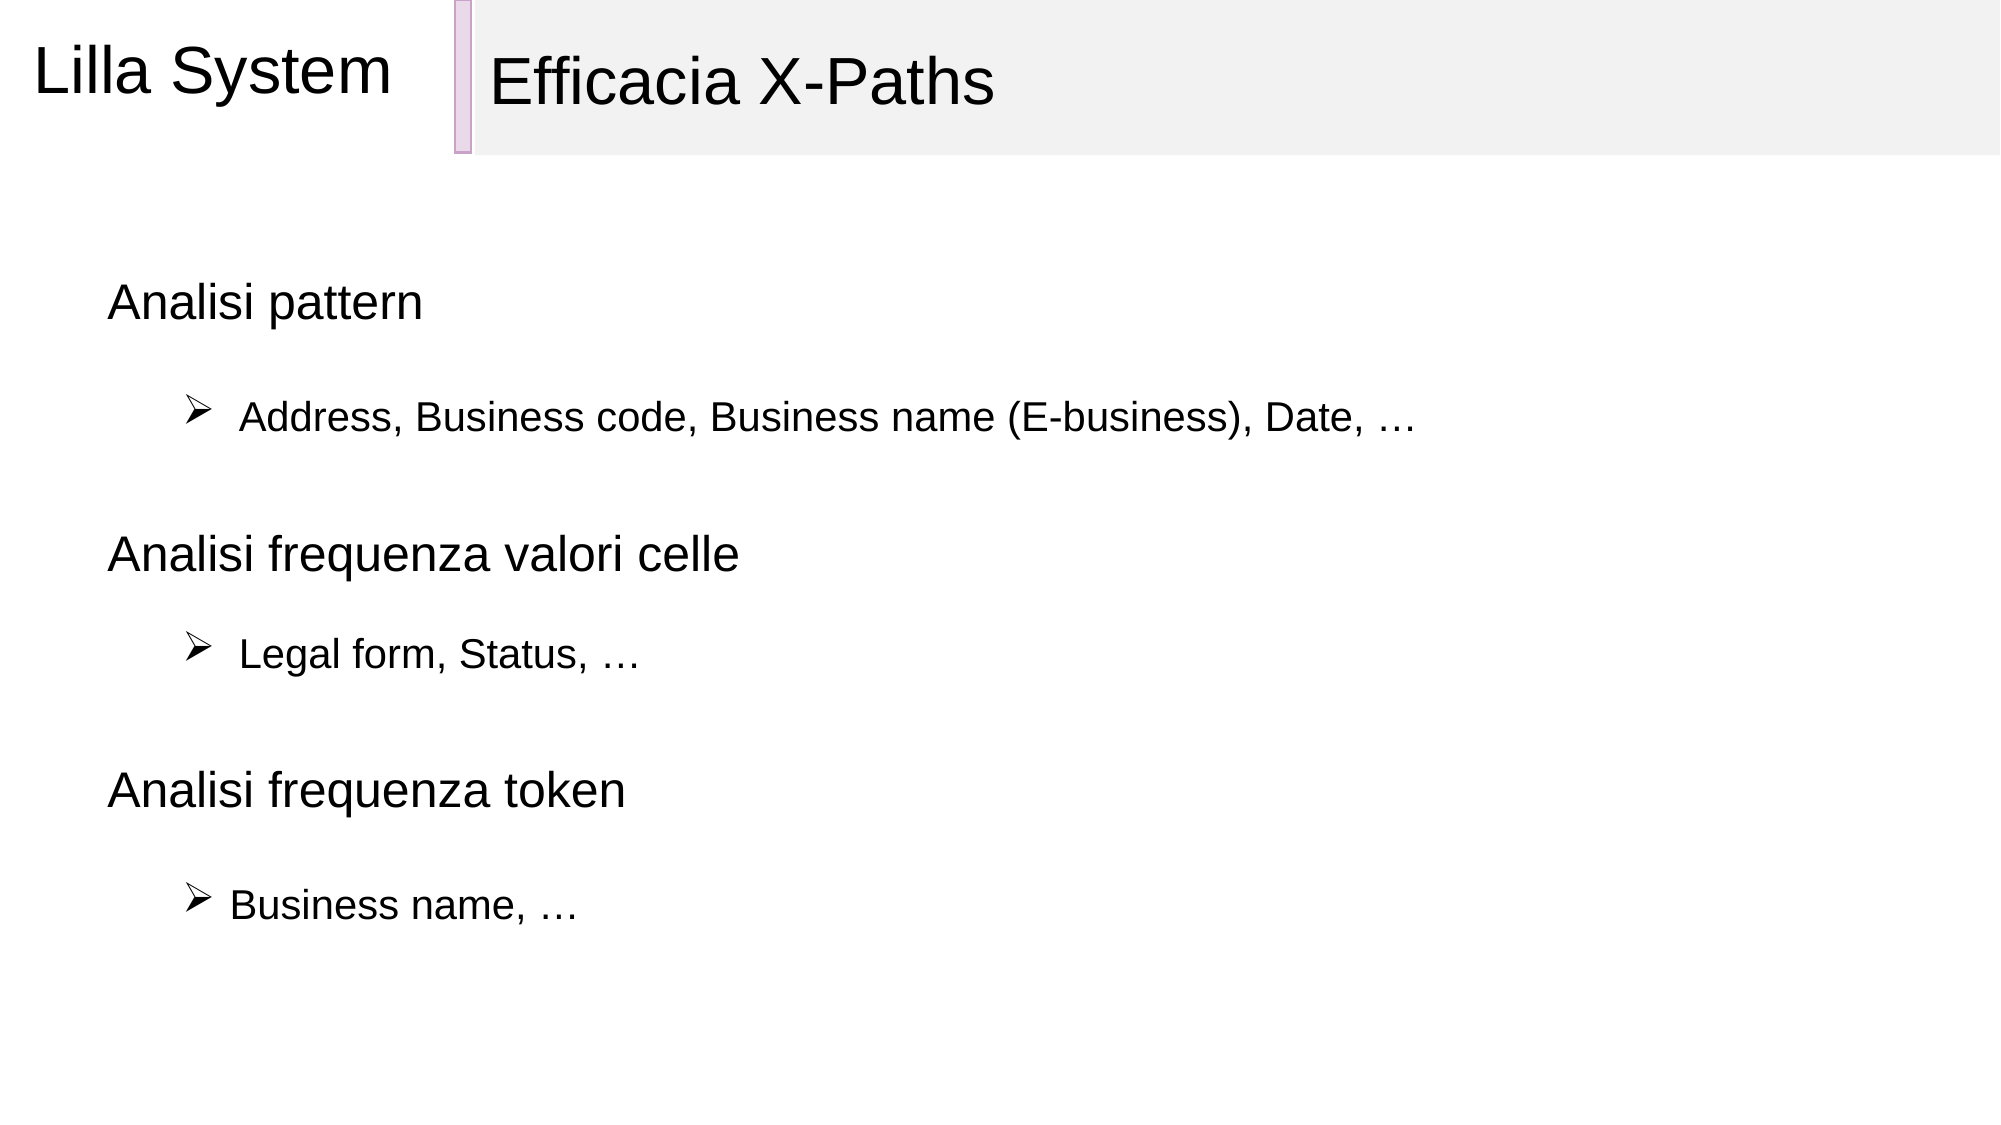

Efficacia X-Paths

Lilla System
Analisi pattern

Address, Business code, Business name (E-business), Date, …

Analisi frequenza valori celle
Legal form, Status, …

Analisi frequenza token
Business name, …